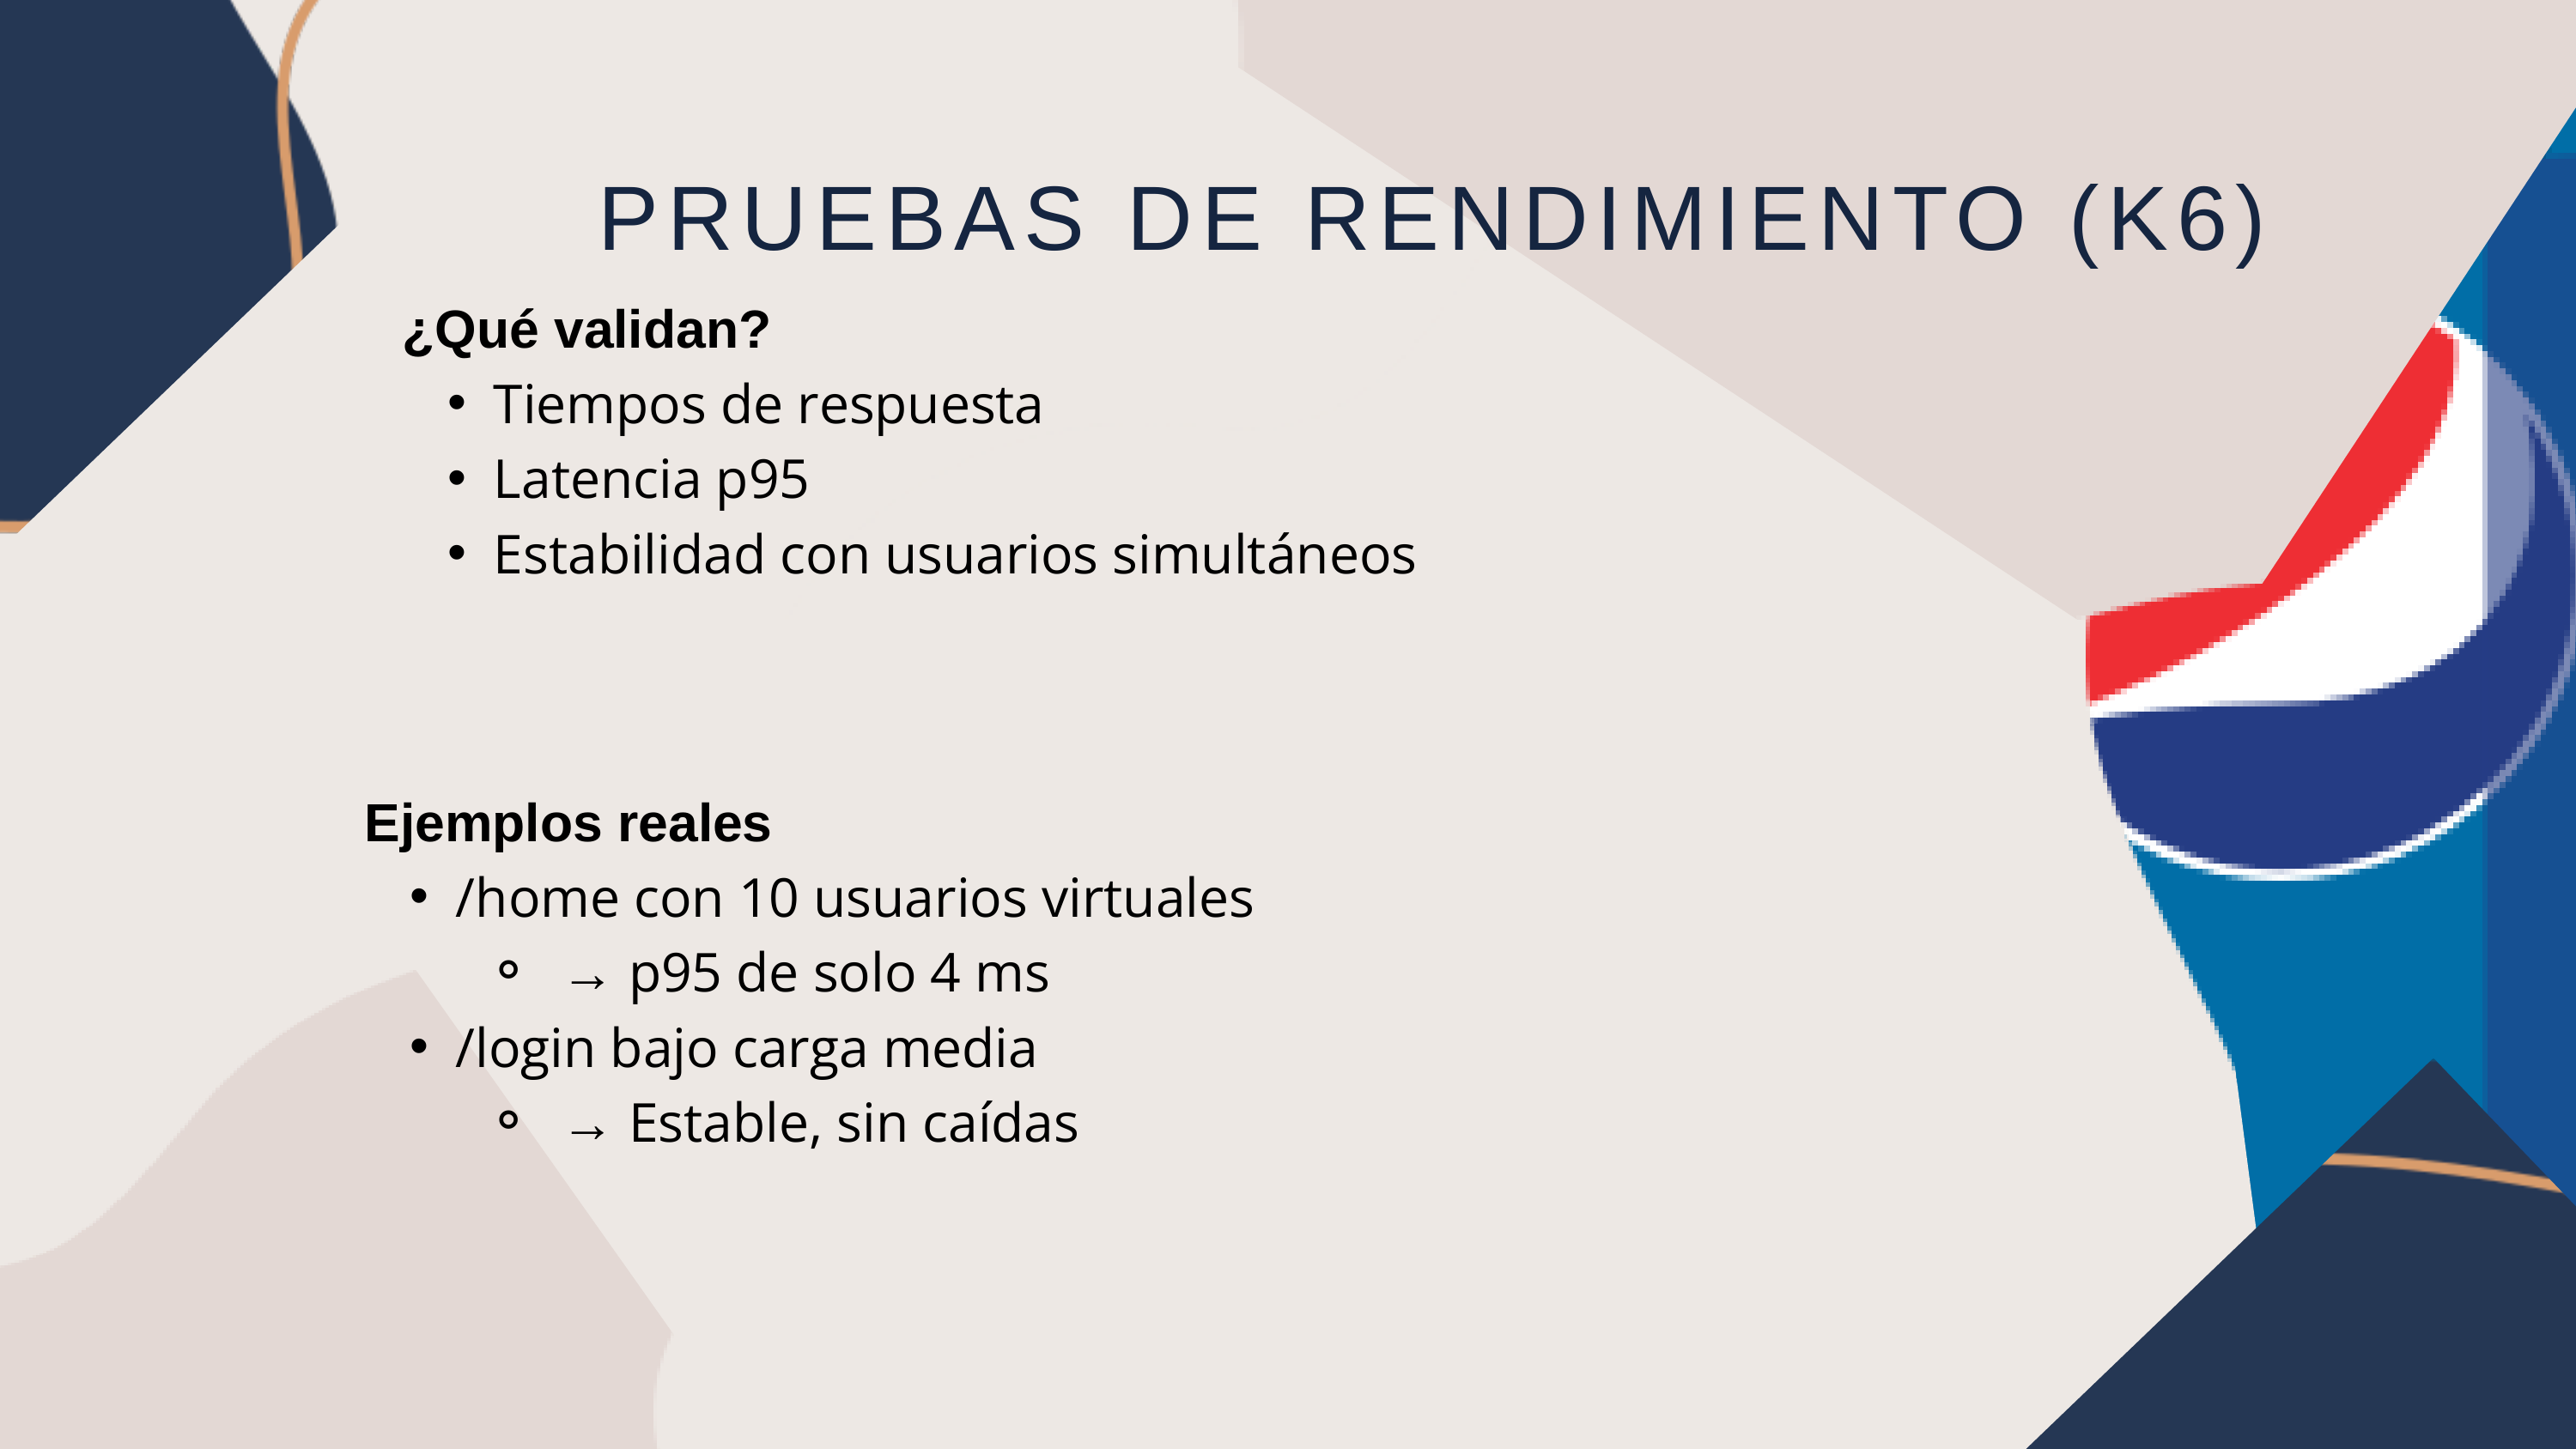

PRUEBAS DE RENDIMIENTO (K6)
¿Qué validan?
Tiempos de respuesta
Latencia p95
Estabilidad con usuarios simultáneos
Ejemplos reales
/home con 10 usuarios virtuales
 → p95 de solo 4 ms
/login bajo carga media
 → Estable, sin caídas